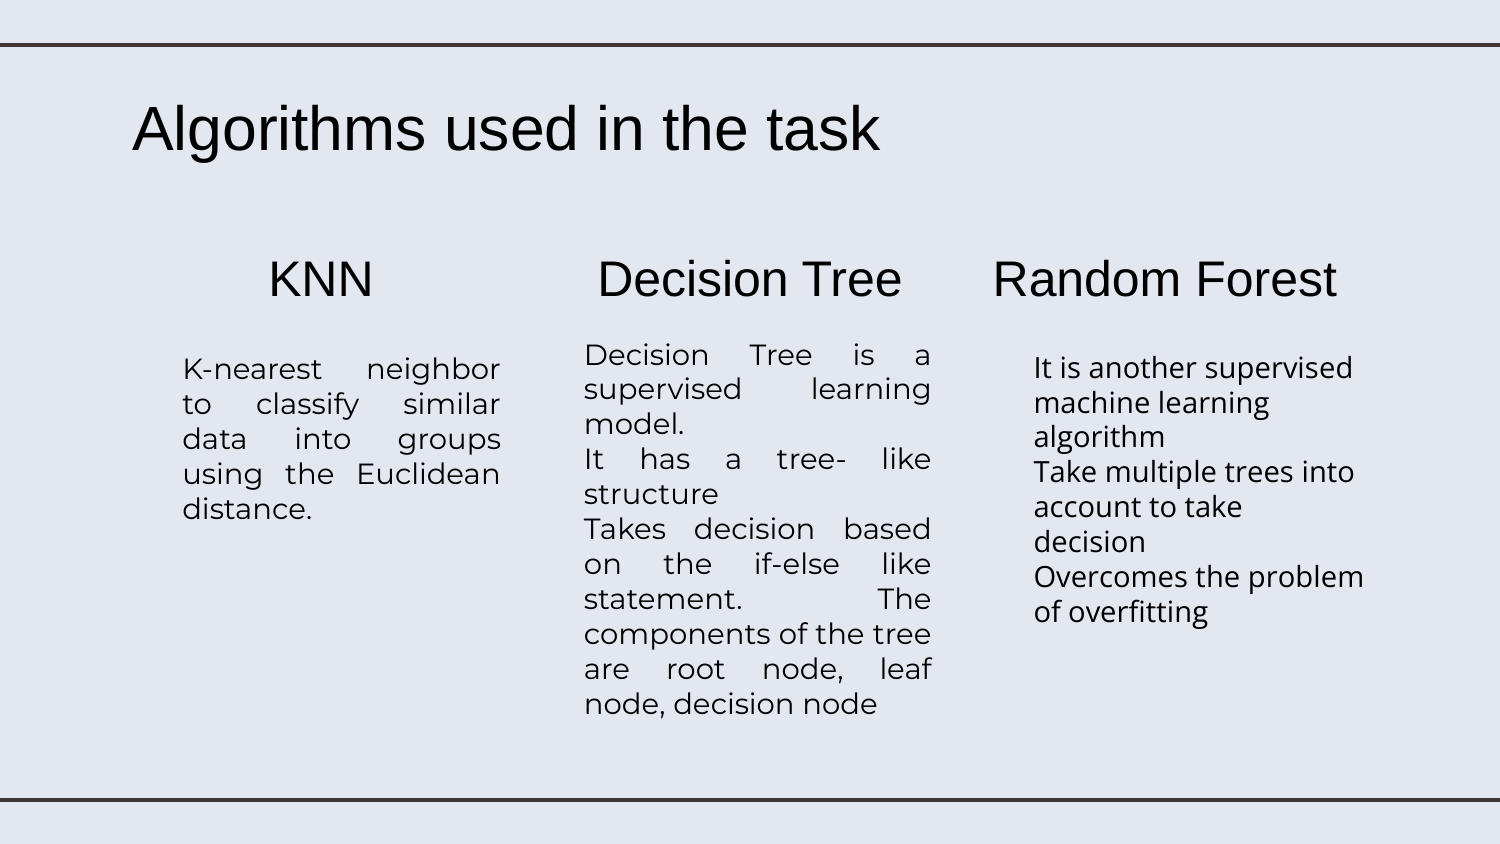

# Algorithms used in the task
KNN
Decision Tree
Random Forest
Decision Tree is a supervised learning model.
It has a tree- like structure
Takes decision based on the if-else like statement. The components of the tree are root node, leaf node, decision node

It is another supervised
machine learning
algorithm
Take multiple trees into
account to take
decision
Overcomes the problem
of overfitting

K-nearest neighbor to classify similar data into groups using the Euclidean distance.